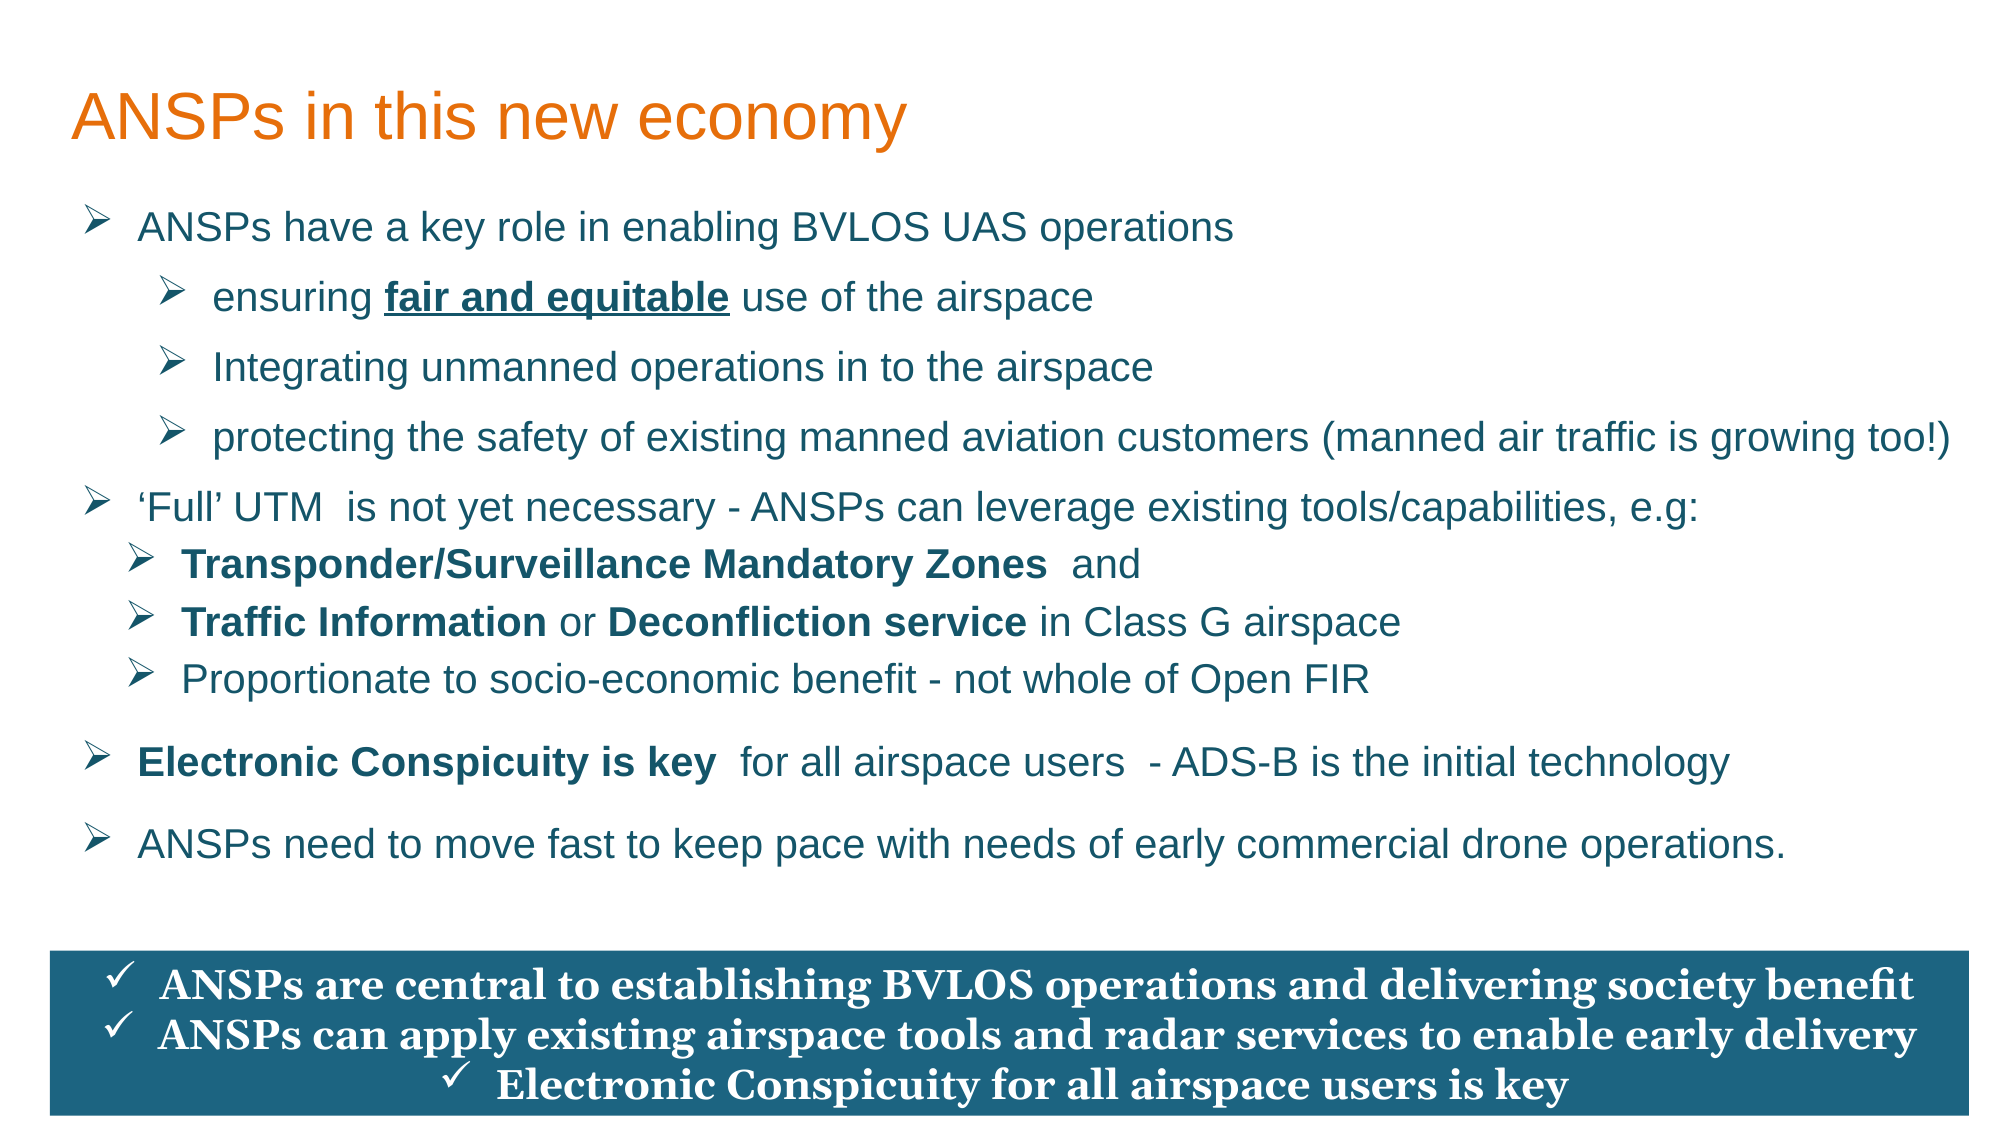

# ANSPs in this new economy
ANSPs have a key role in enabling BVLOS UAS operations
ensuring fair and equitable use of the airspace
Integrating unmanned operations in to the airspace
protecting the safety of existing manned aviation customers (manned air traffic is growing too!)
‘Full’ UTM  is not yet necessary - ANSPs can leverage existing tools/capabilities, e.g:
Transponder/Surveillance Mandatory Zones  and
Traffic Information or Deconfliction service in Class G airspace
Proportionate to socio-economic benefit - not whole of Open FIR
Electronic Conspicuity is key  for all airspace users  - ADS-B is the initial technology
ANSPs need to move fast to keep pace with needs of early commercial drone operations.
ANSPs are central to establishing BVLOS operations and delivering society benefit
ANSPs can apply existing airspace tools and radar services to enable early delivery
Electronic Conspicuity for all airspace users is key
4